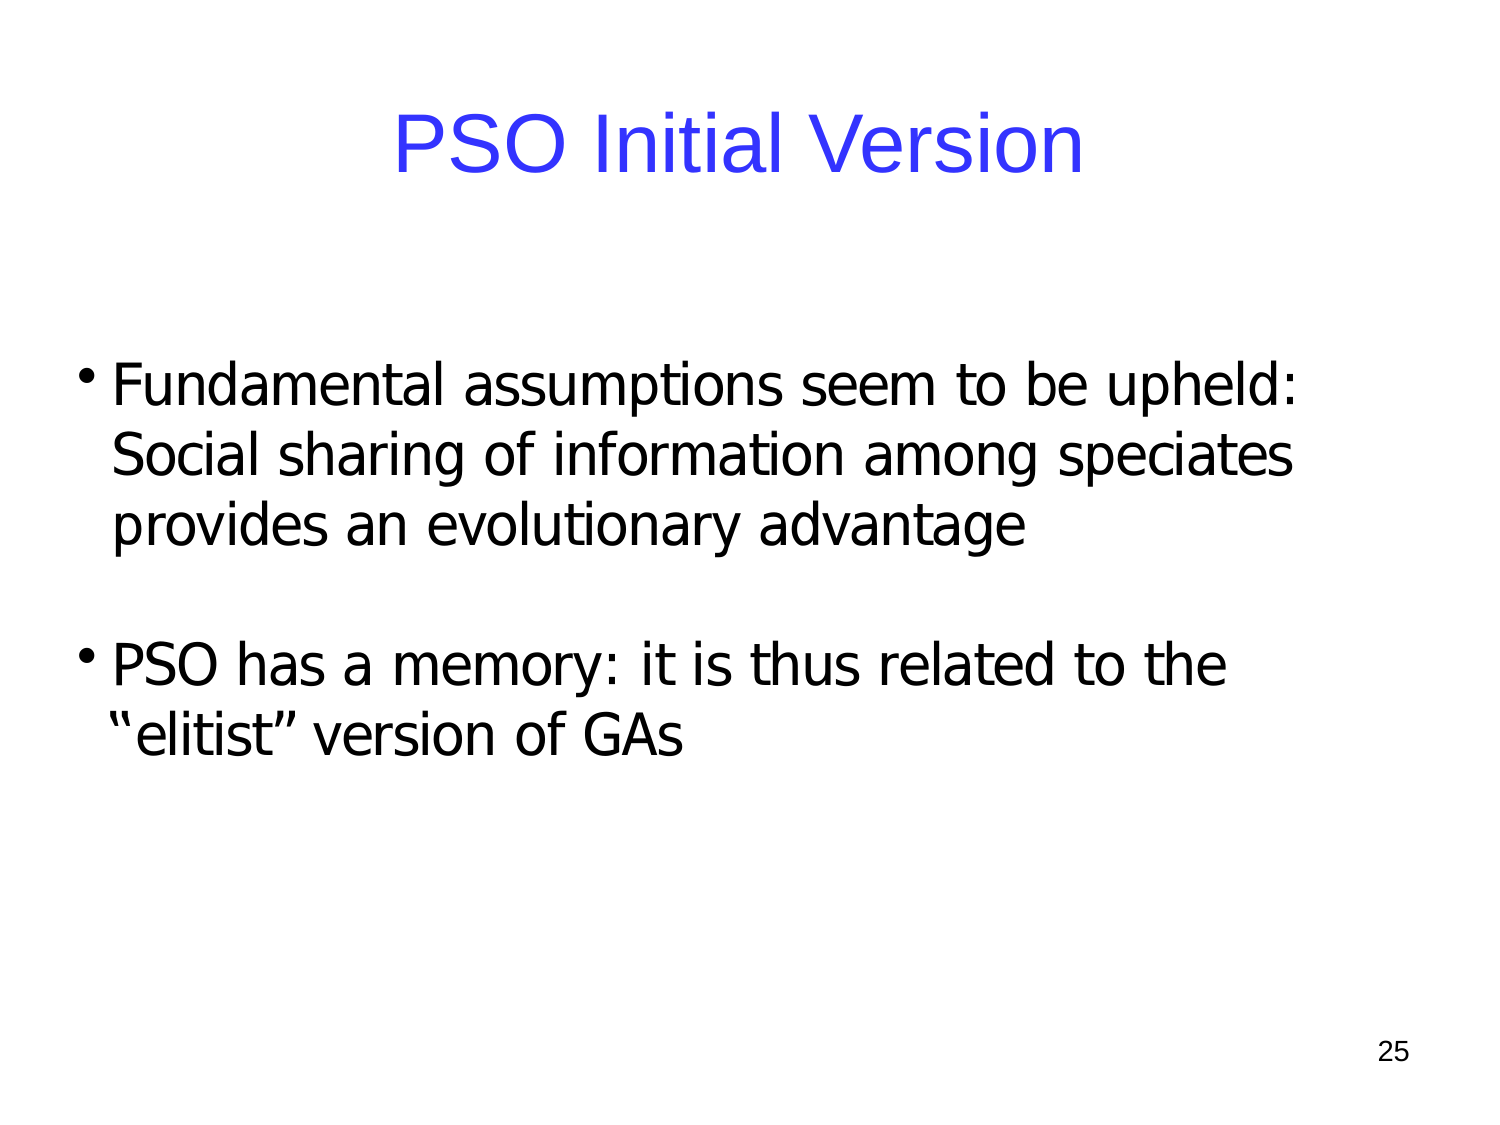

# PSO Initial Version
Fundamental assumptions seem to be upheld:  Social sharing of information among speciates provides an evolutionary advantage

PSO has a memory: it is thus related to the “elitist” version of GAs
25